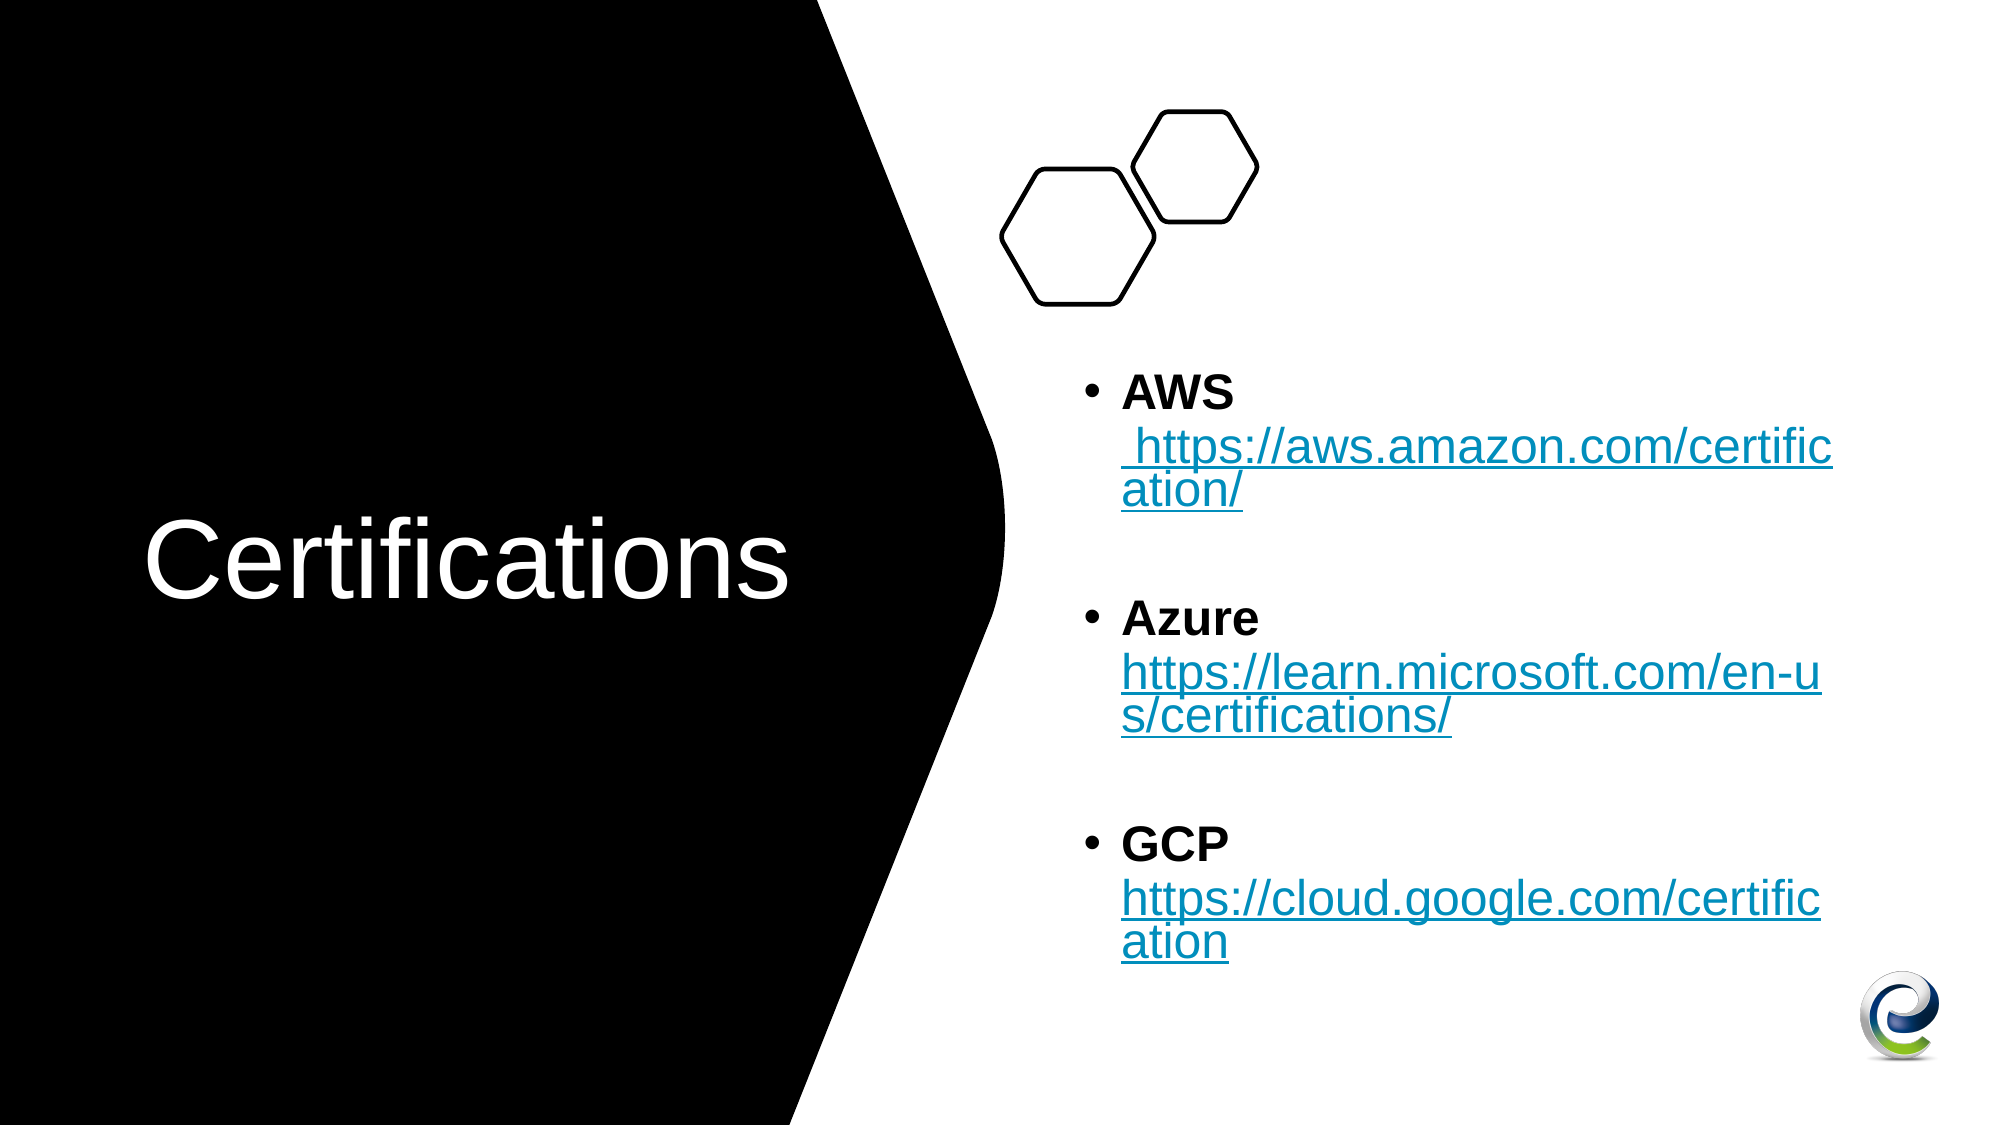

# Certifications
AWS https://aws.amazon.com/certification/
Azure
https://learn.microsoft.com/en-us/certifications/
GCP https://cloud.google.com/certification